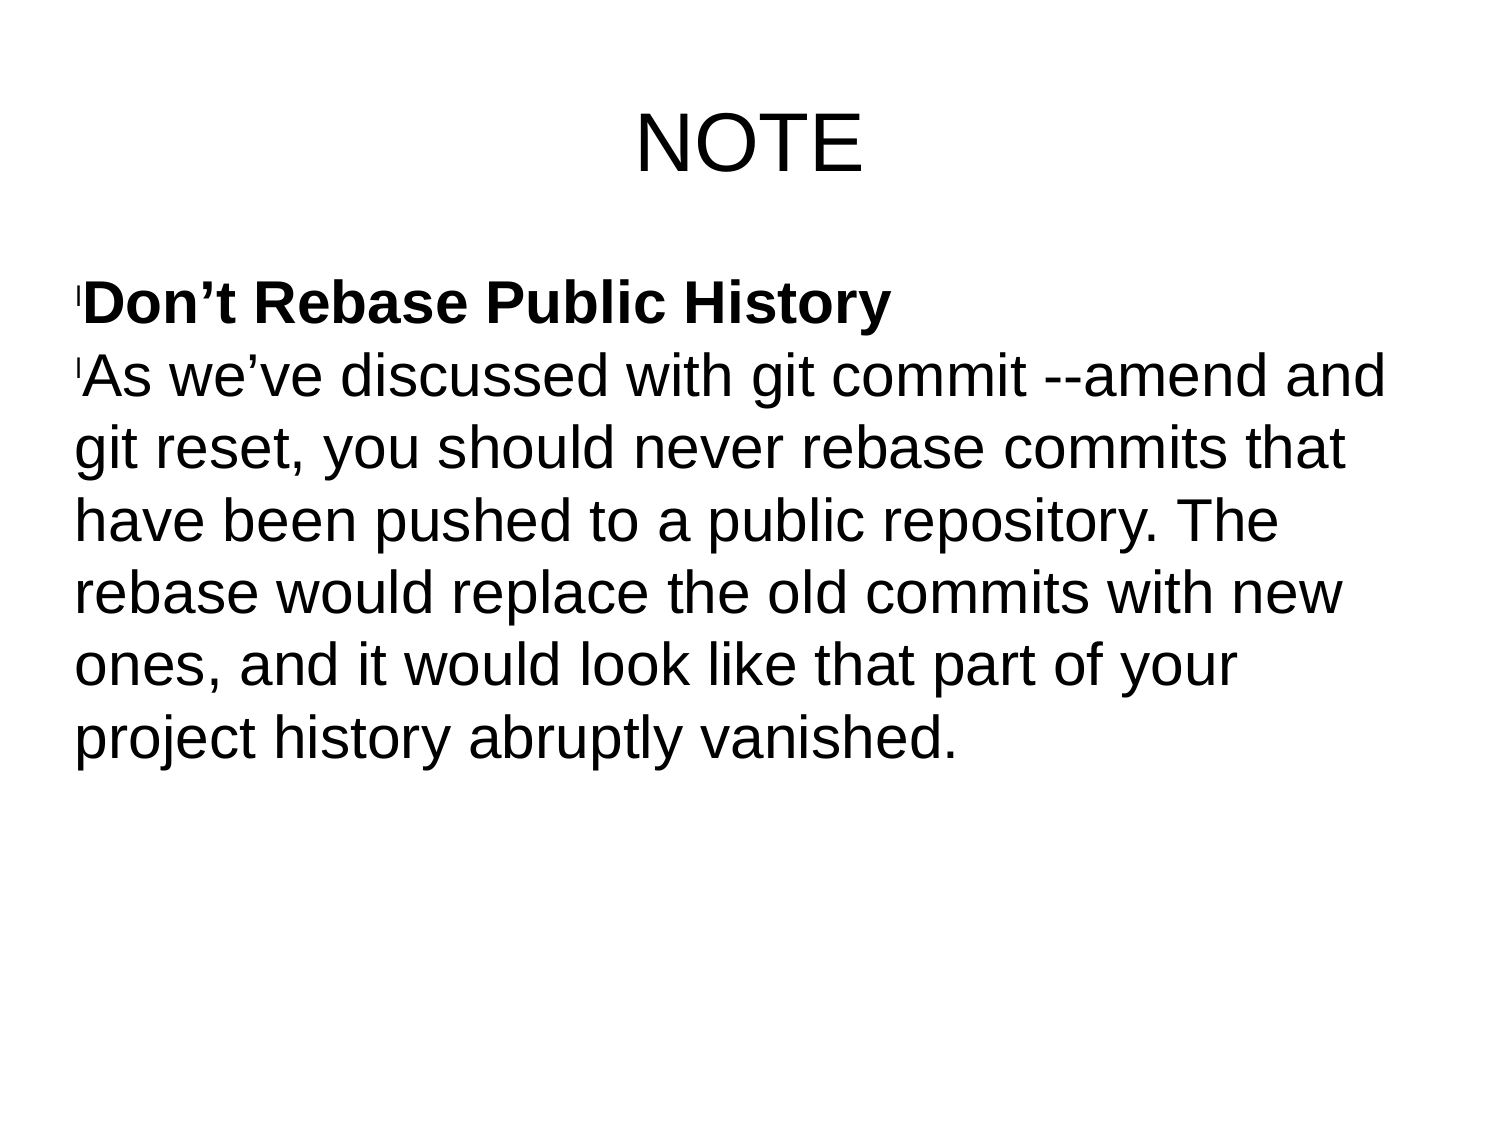

NOTE
Don’t Rebase Public History
As we’ve discussed with git commit --amend and git reset, you should never rebase commits that have been pushed to a public repository. The rebase would replace the old commits with new ones, and it would look like that part of your project history abruptly vanished.